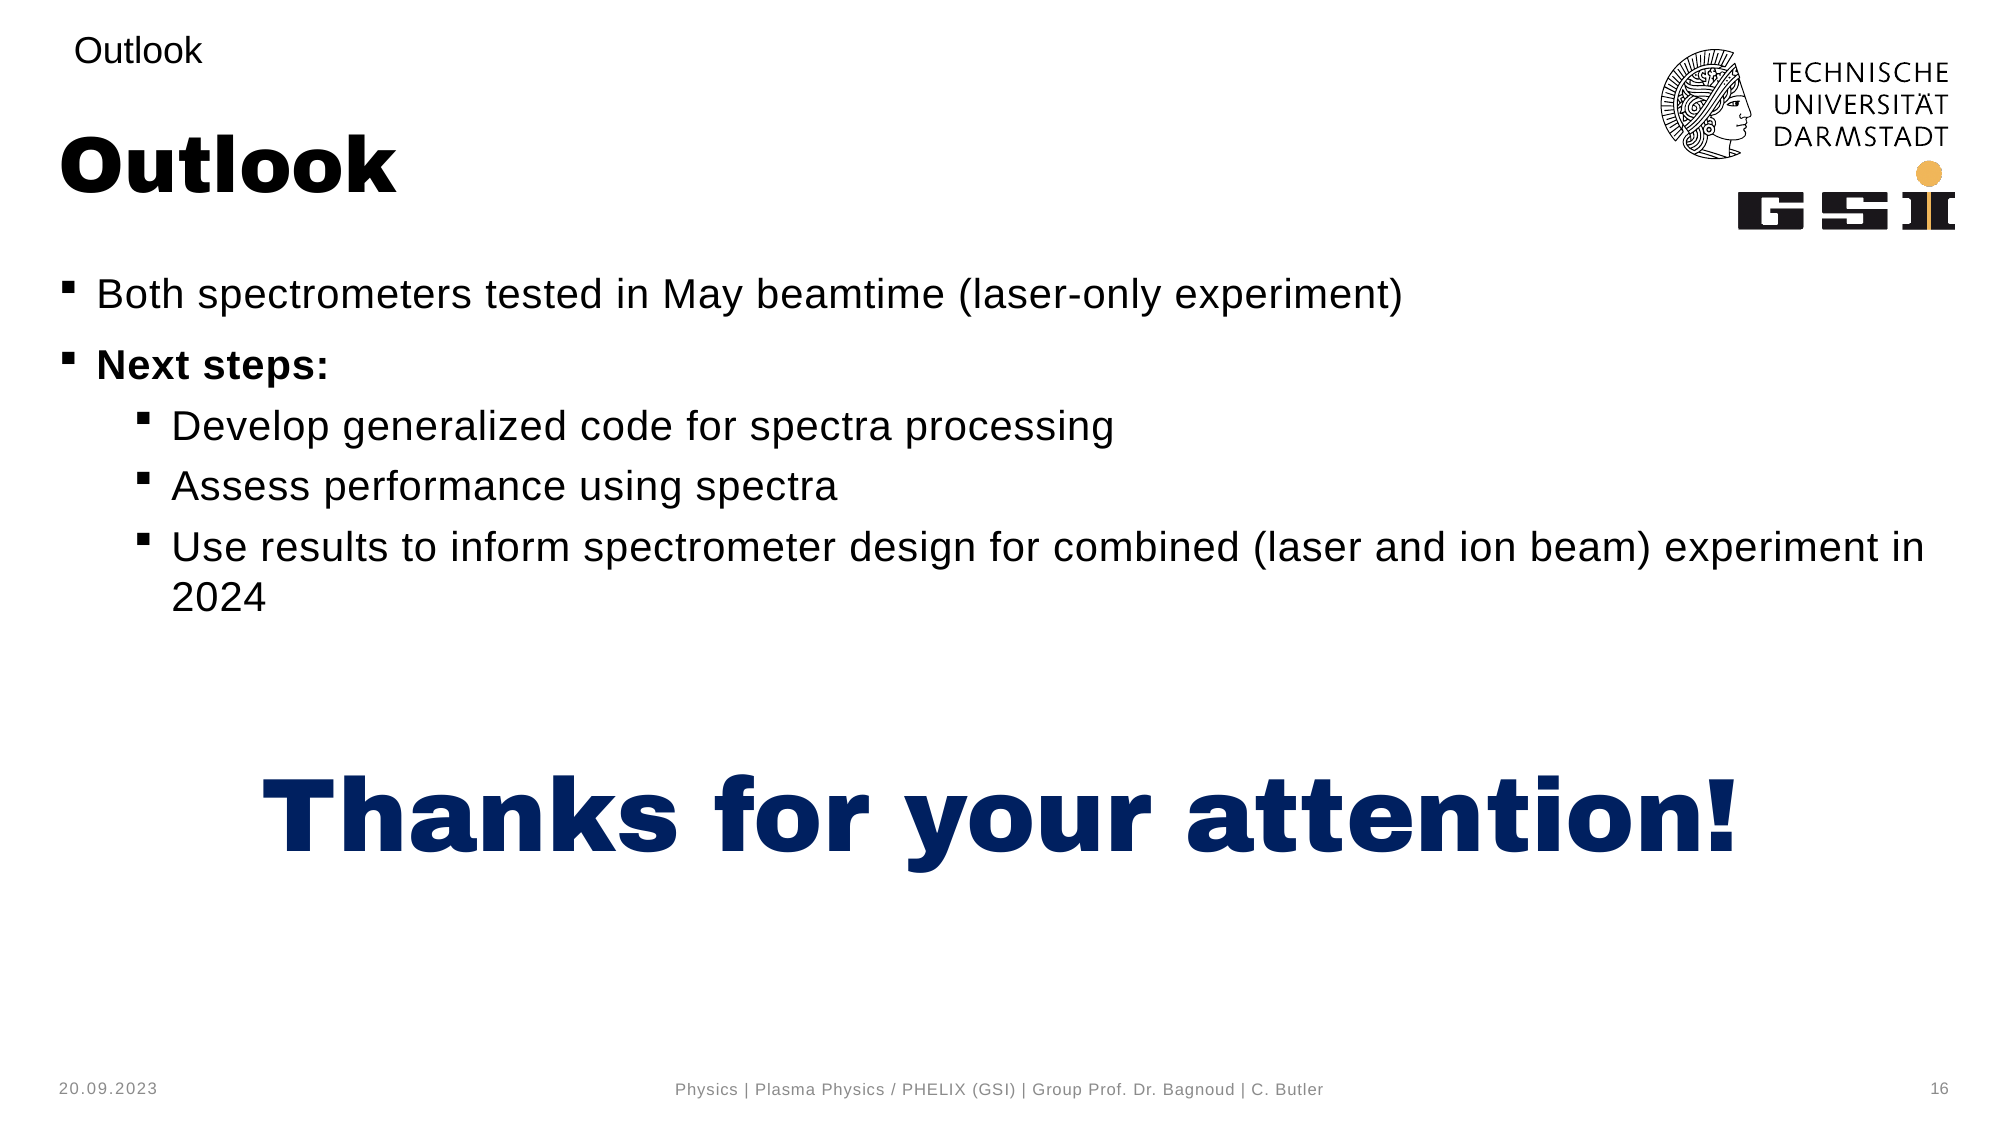

Outlook
# Outlook
Both spectrometers tested in May beamtime (laser-only experiment)
Next steps:
Develop generalized code for spectra processing
Assess performance using spectra
Use results to inform spectrometer design for combined (laser and ion beam) experiment in 2024

Thanks for your attention!
20.09.2023
16